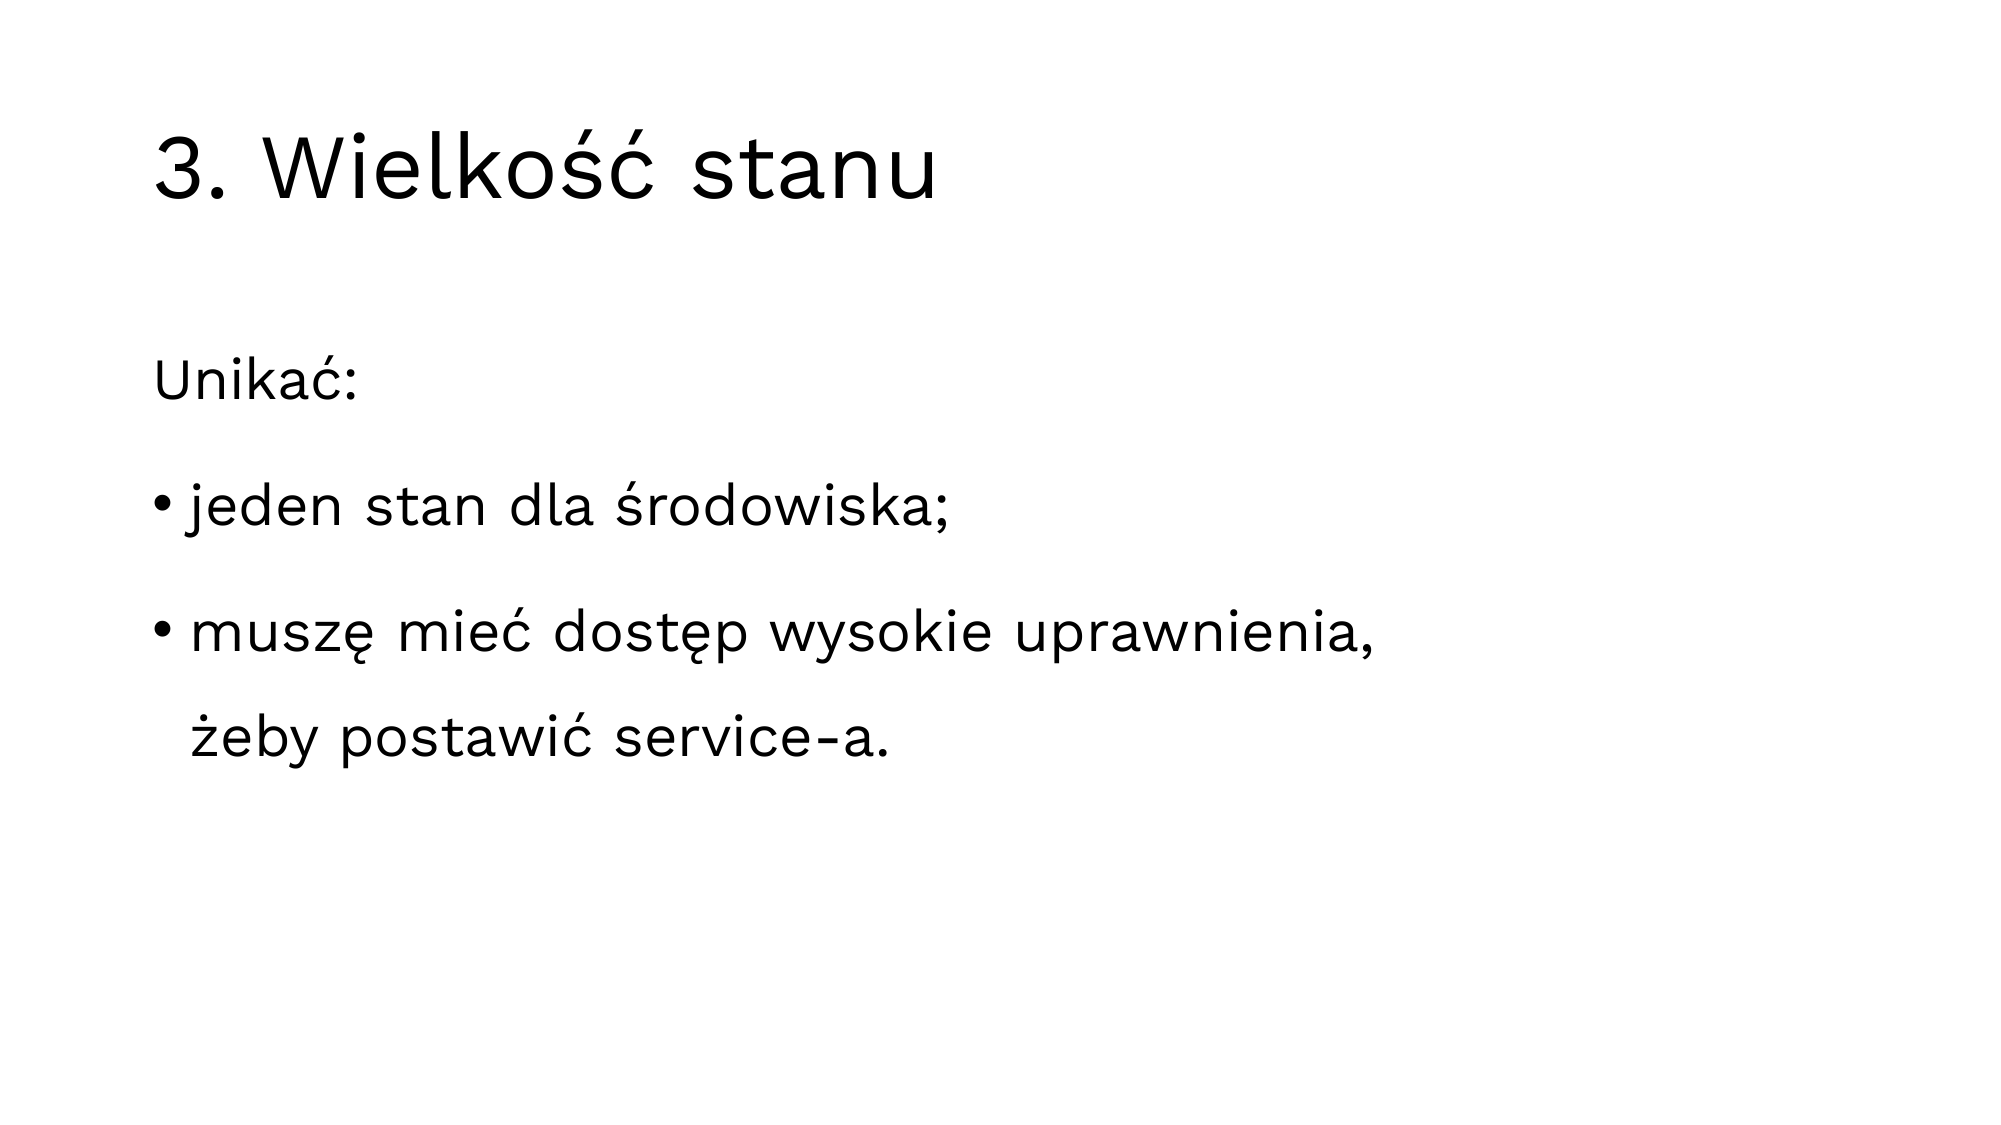

# 3. Wielkość stanu
Unikać:
jeden stan dla środowiska;
muszę mieć dostęp wysokie uprawnienia,
żeby postawić service-a.